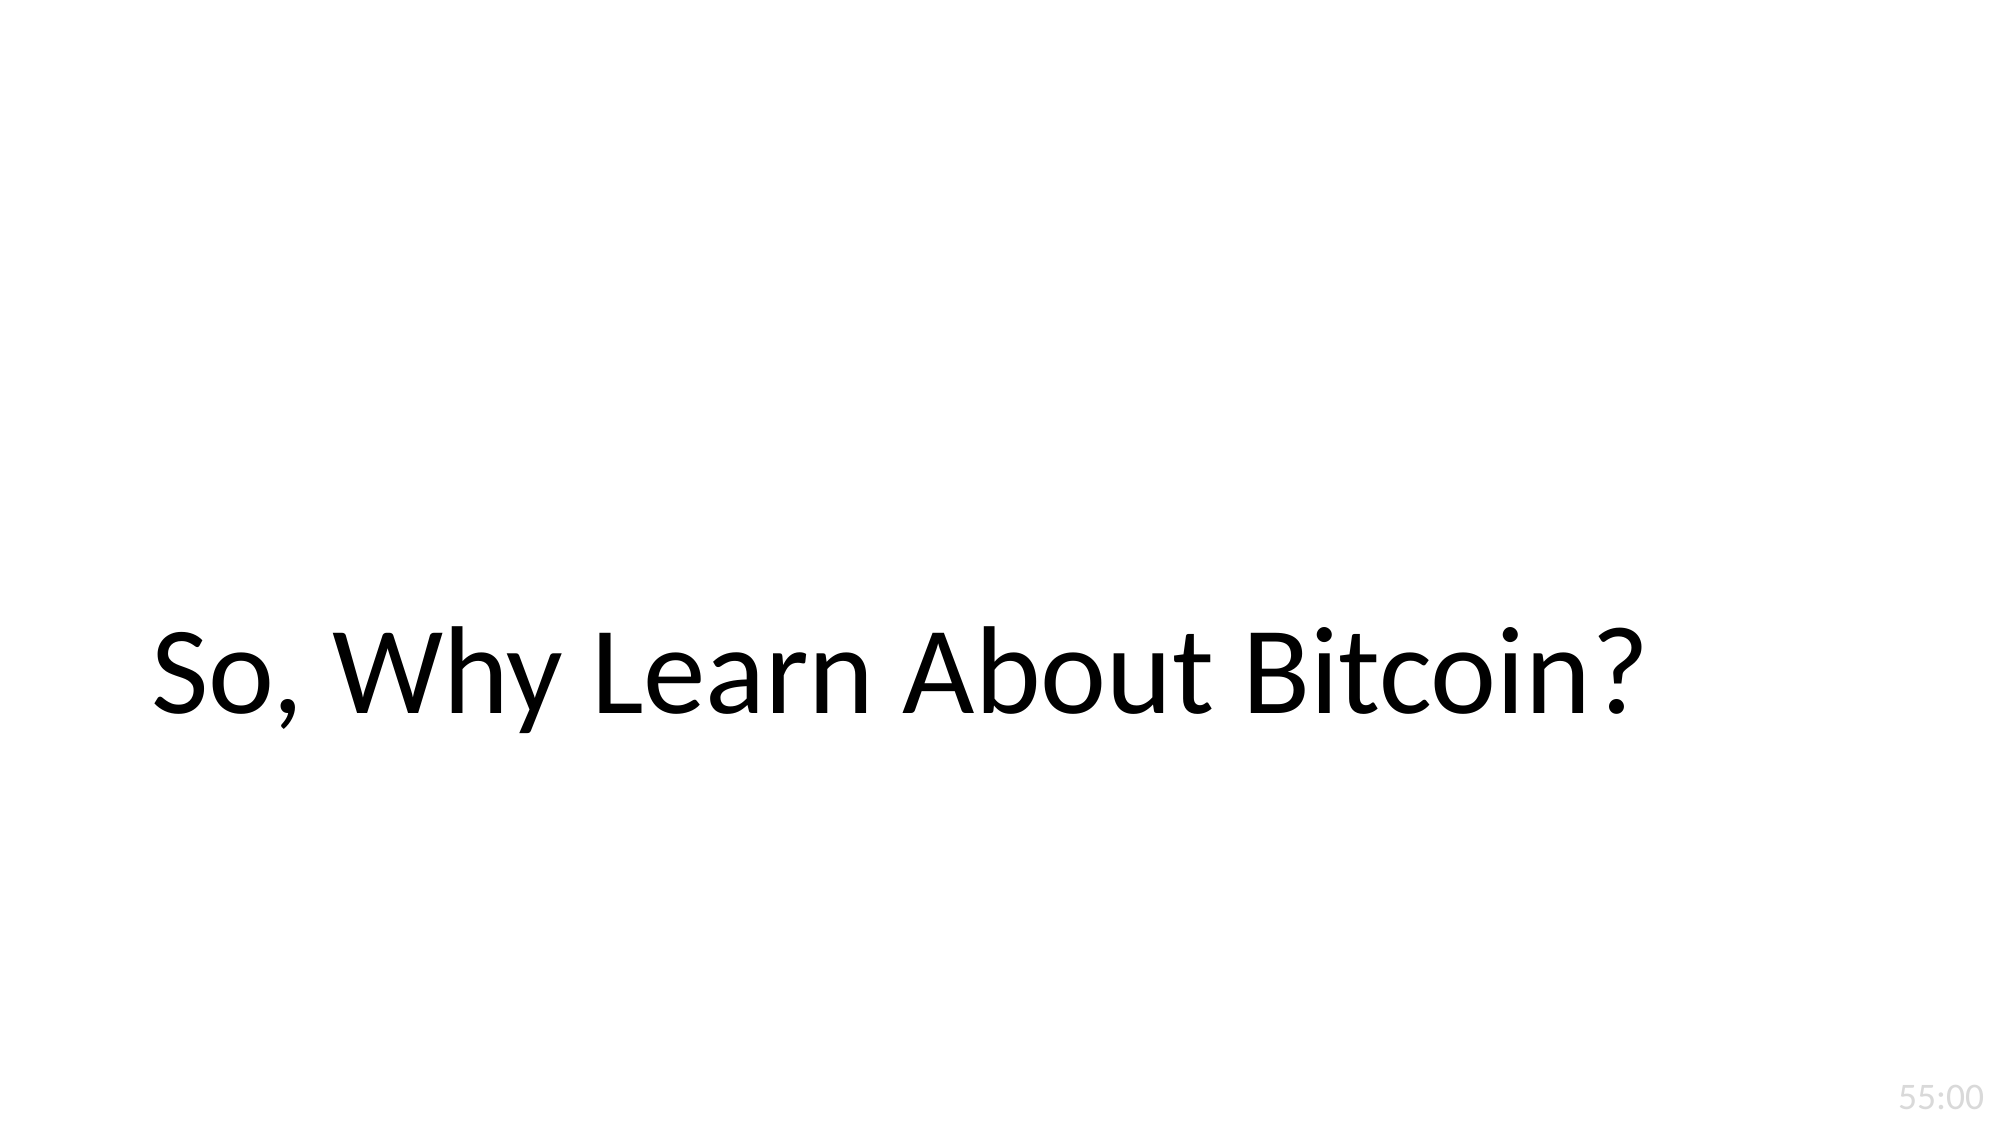

# So, Why Learn About Bitcoin?

55:00